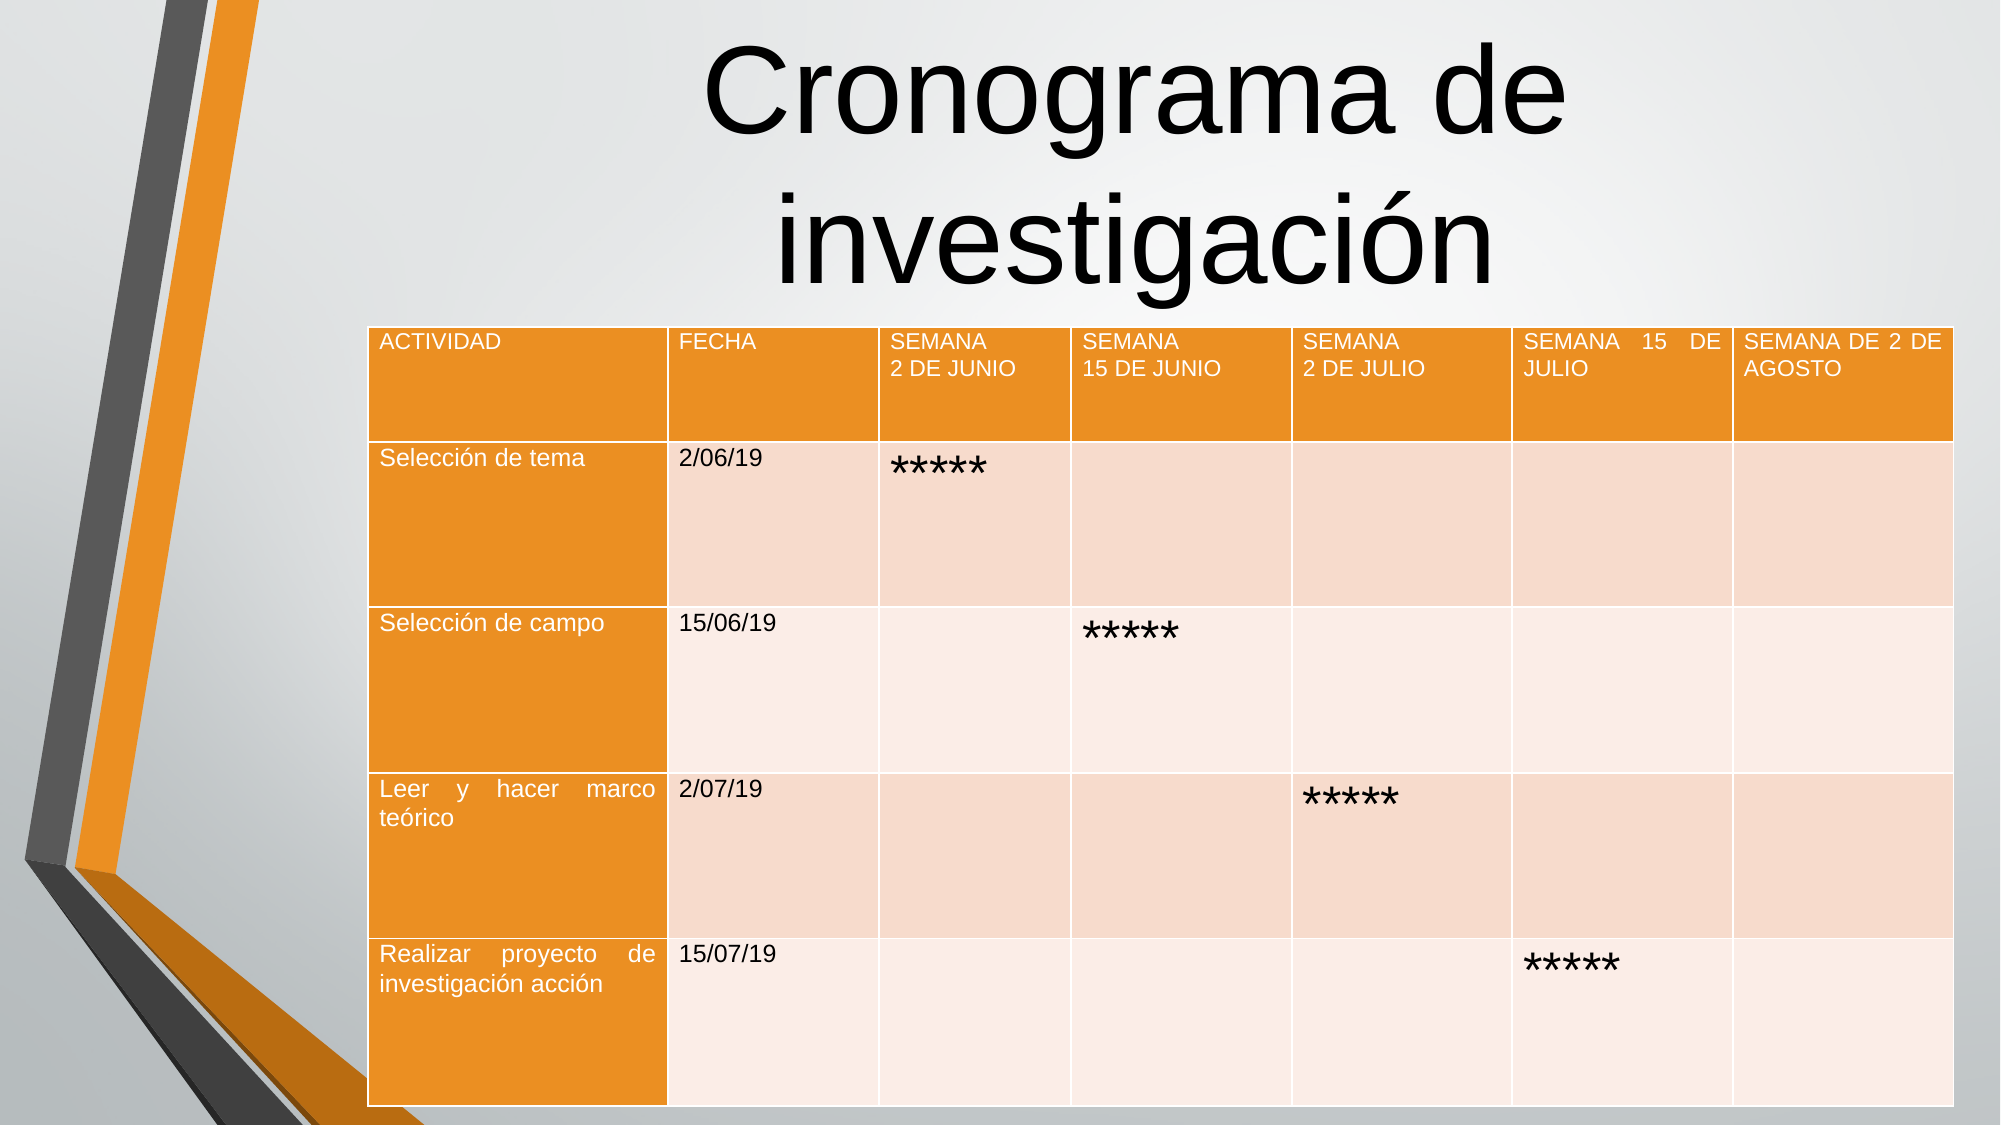

# Cronograma de investigación
| ACTIVIDAD | FECHA | SEMANA 2 DE JUNIO | SEMANA 15 DE JUNIO | SEMANA 2 DE JULIO | SEMANA 15 DE JULIO | SEMANA DE 2 DE AGOSTO |
| --- | --- | --- | --- | --- | --- | --- |
| Selección de tema | 2/06/19 | \*\*\*\*\* |  |  |  |  |
| Selección de campo | 15/06/19 |  | \*\*\*\*\* |  |  |  |
| Leer y hacer marco teórico | 2/07/19 |  |  | \*\*\*\*\* |  |  |
| Realizar proyecto de investigación acción | 15/07/19 |  |  |  | \*\*\*\*\* |  |